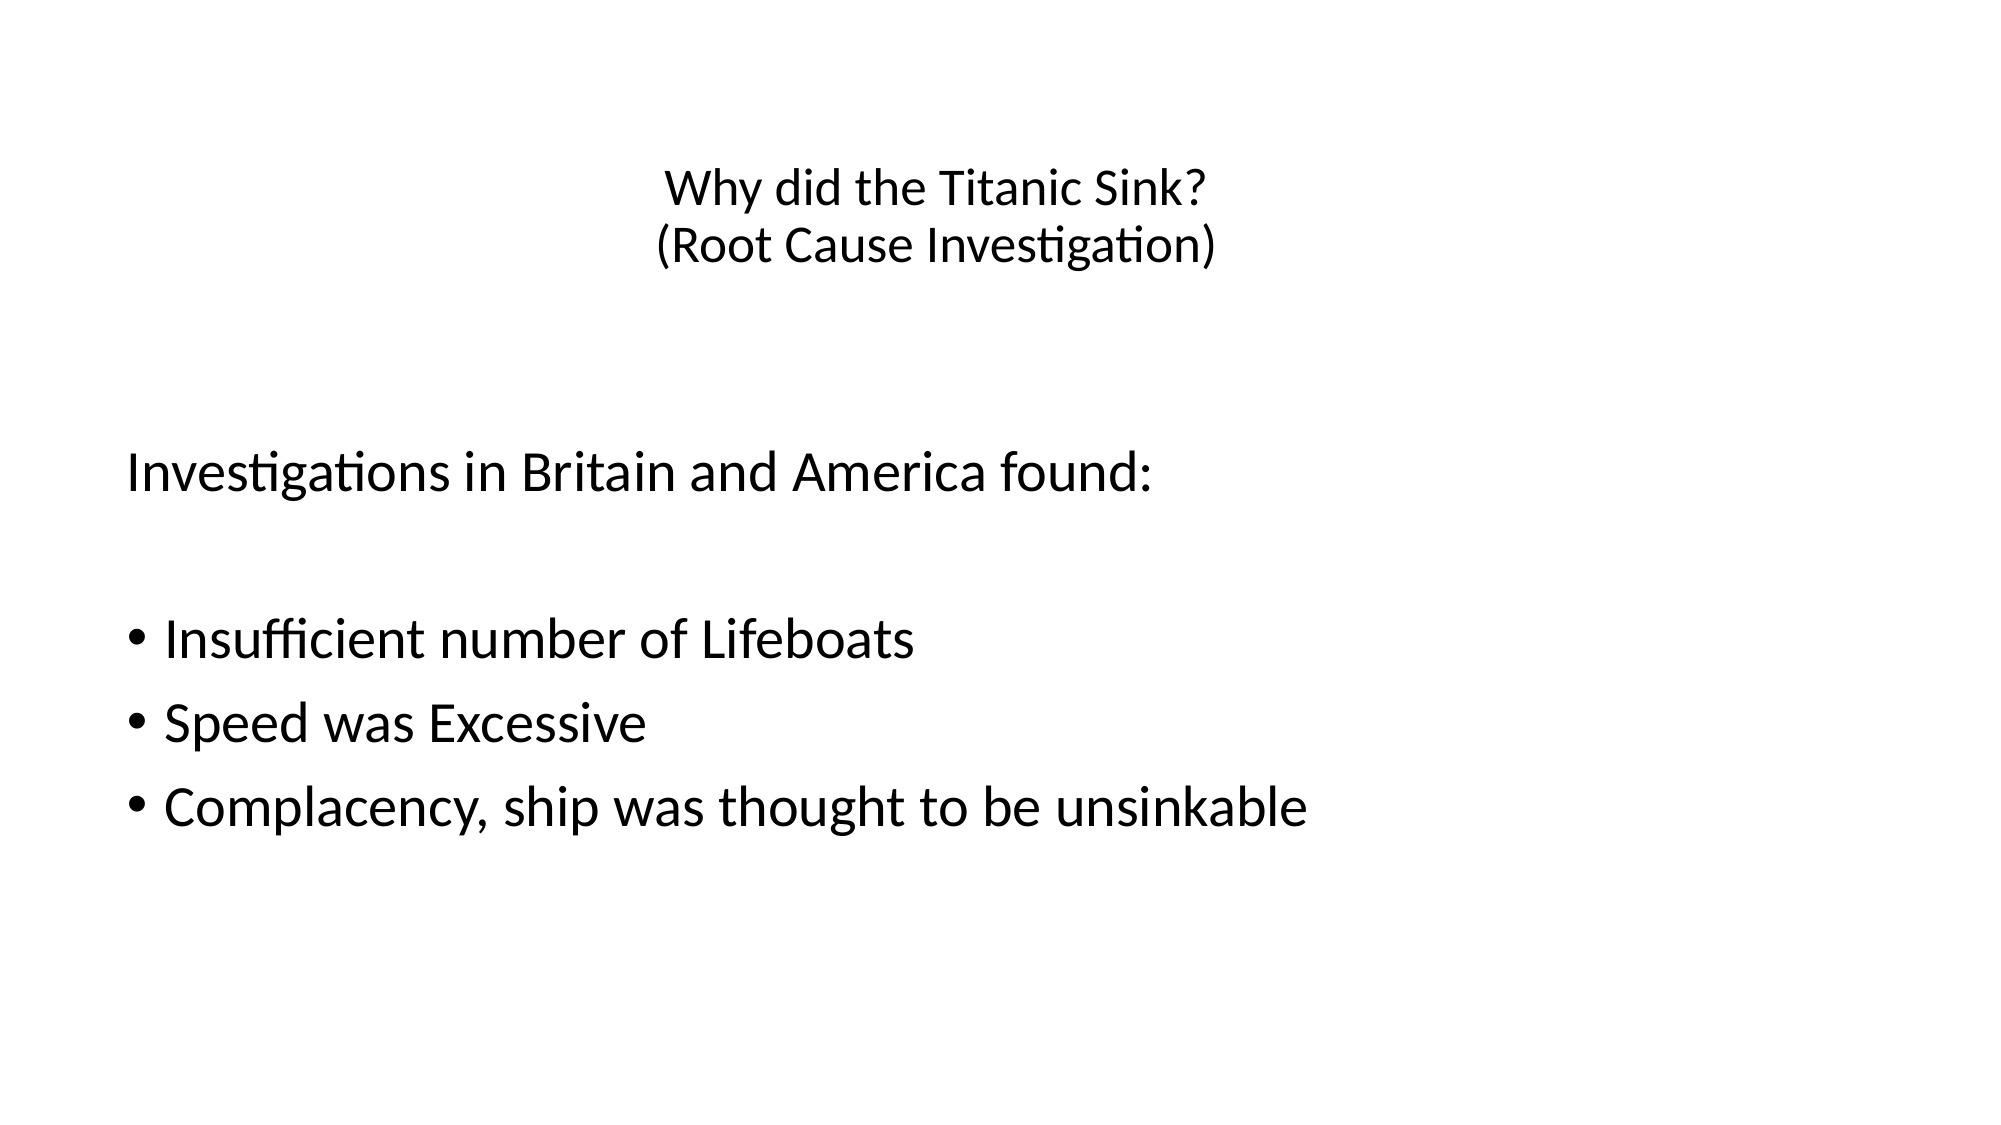

# Why did the Titanic Sink? (Root Cause Investigation)

Investigations in Britain and America found:

Insufficient number of Lifeboats
Speed was Excessive
Complacency, ship was thought to be unsinkable